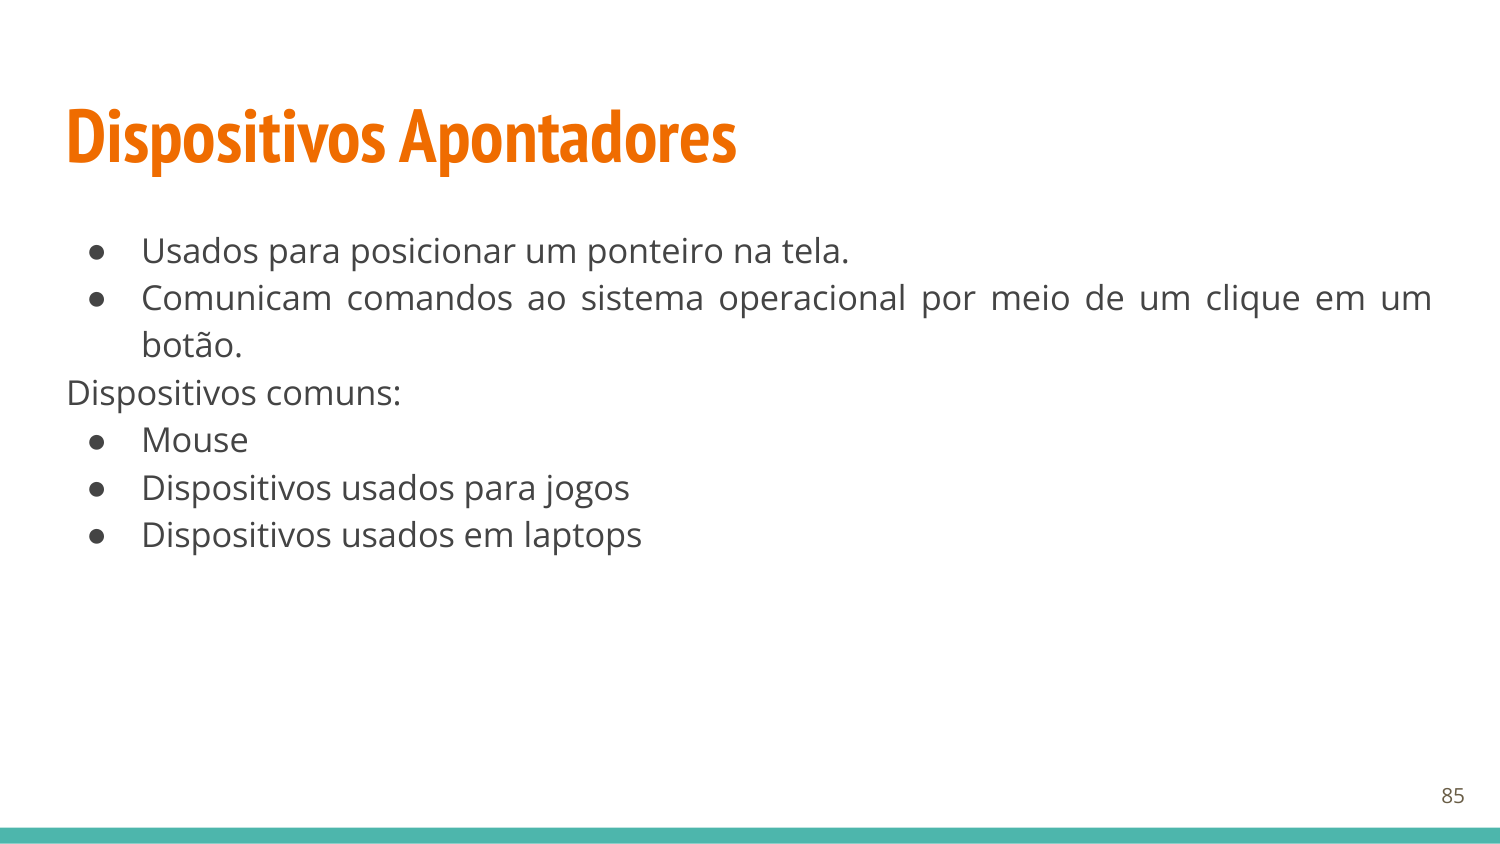

# Dispositivos Apontadores
Usados para posicionar um ponteiro na tela.
Comunicam comandos ao sistema operacional por meio de um clique em um botão.
Dispositivos comuns:
Mouse
Dispositivos usados para jogos
Dispositivos usados em laptops

85